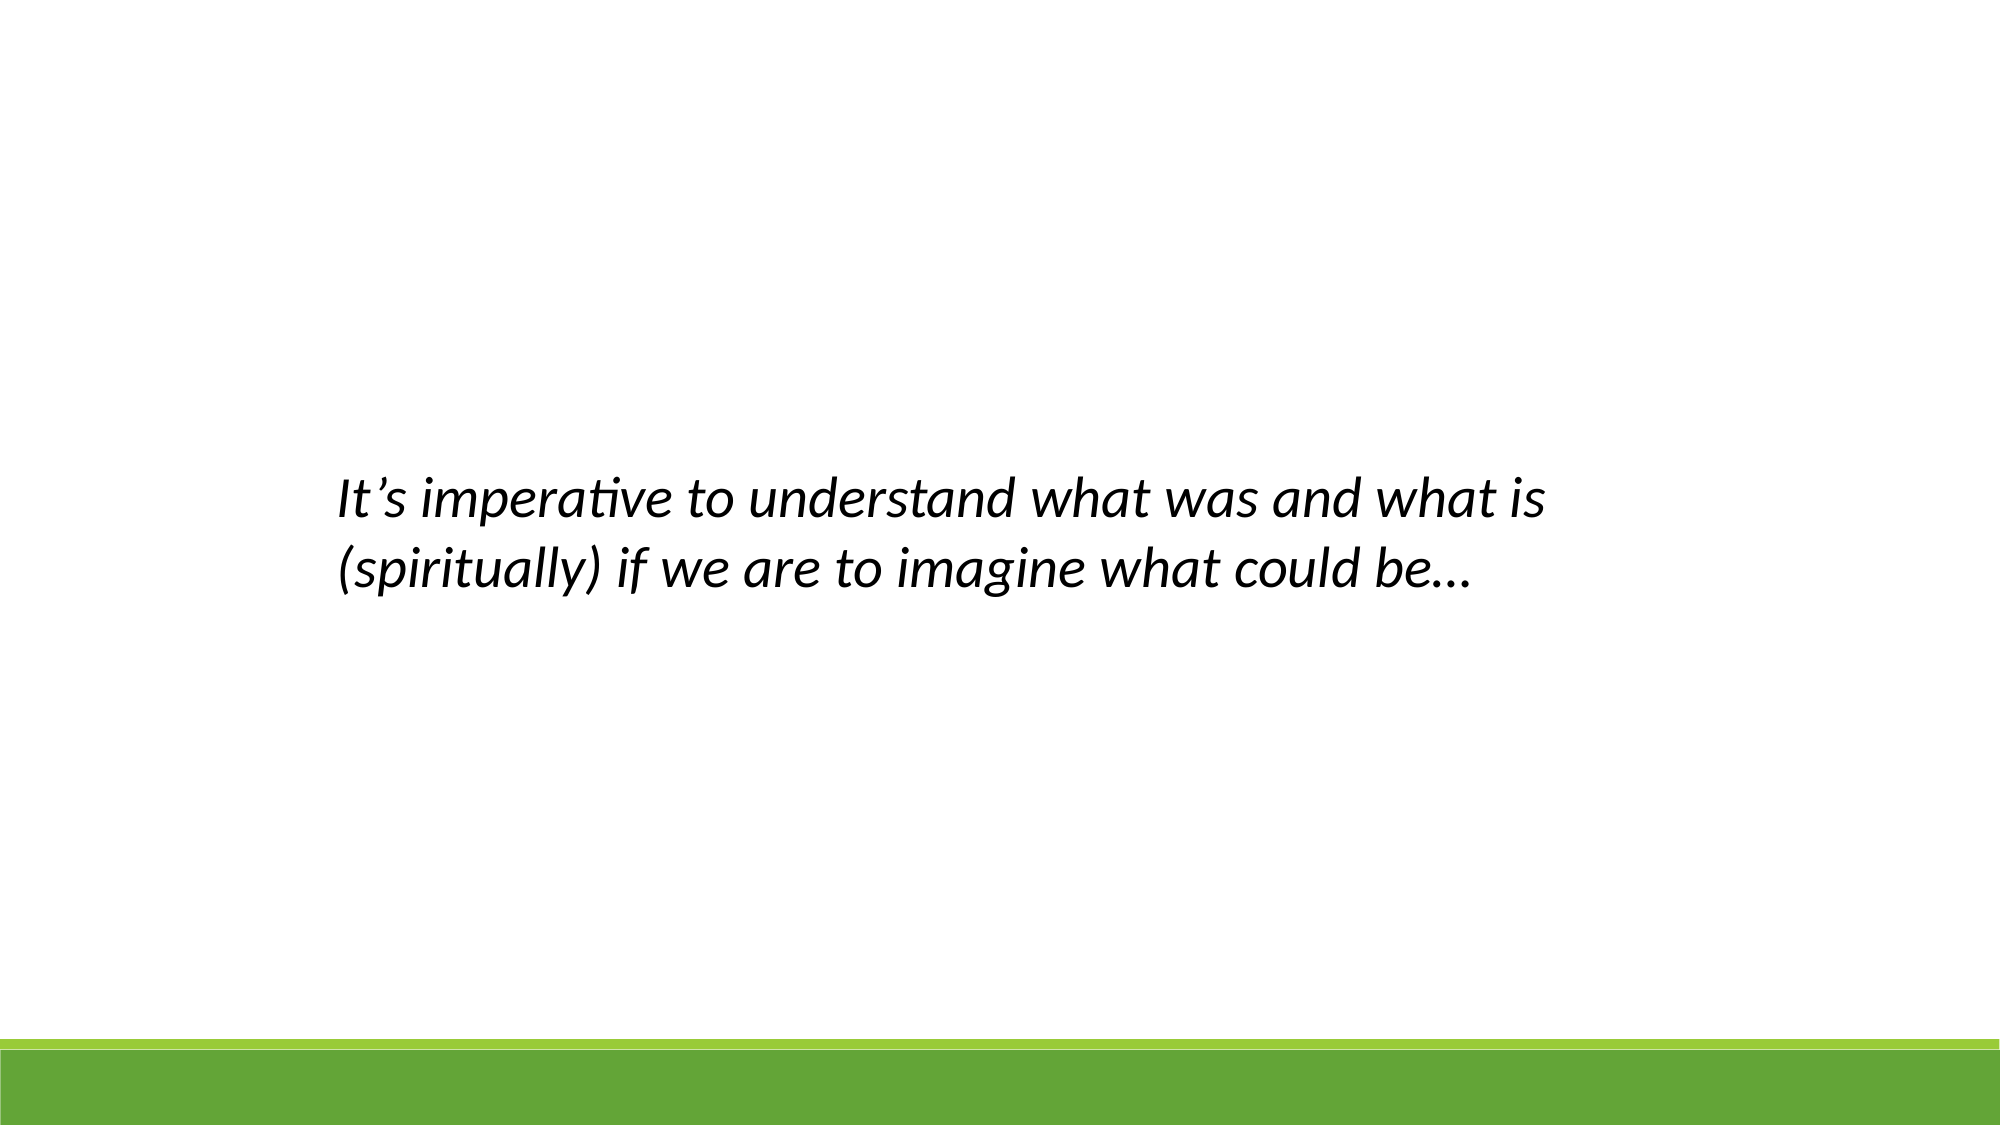

It’s imperative to understand what was and what is (spiritually) if we are to imagine what could be…